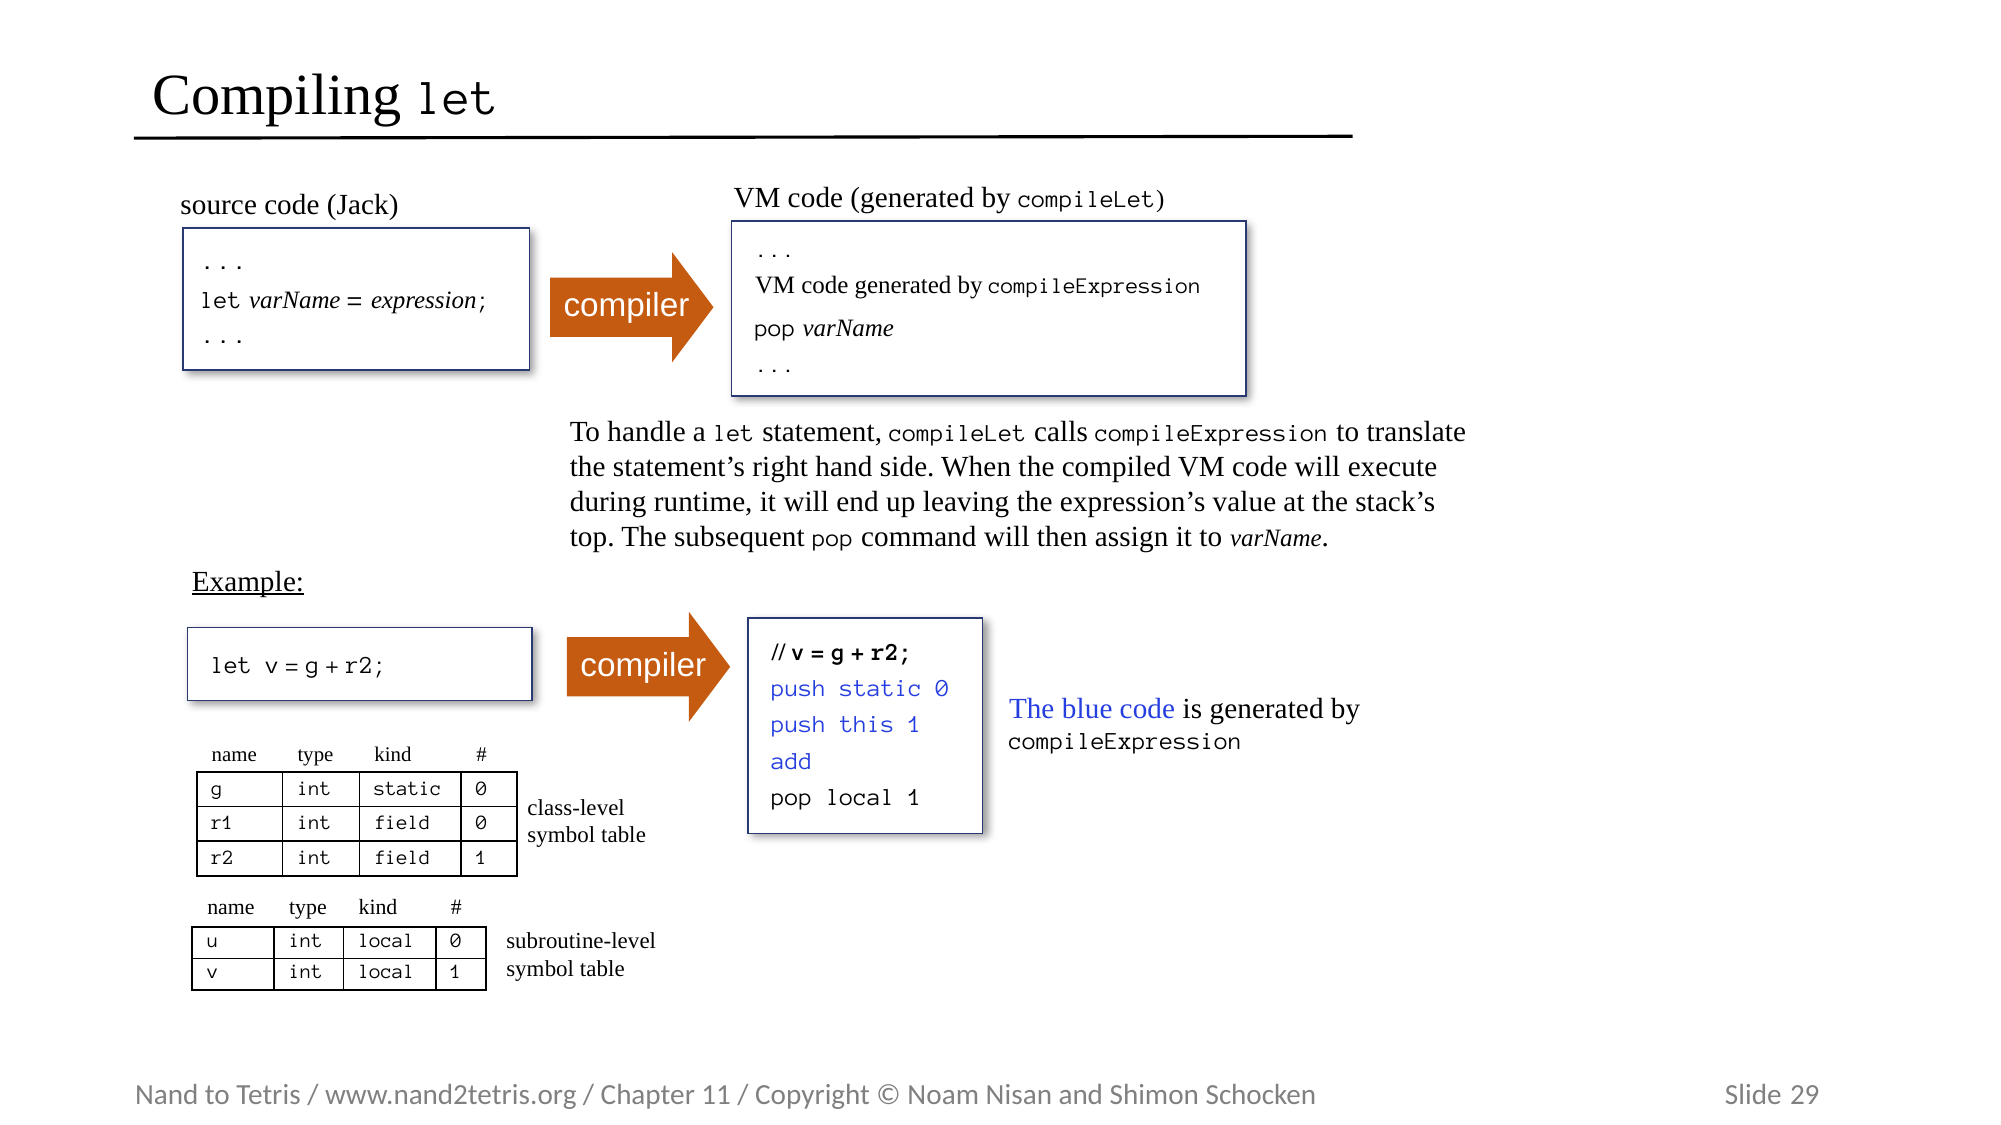

# Compiling let

VM code (generated by compileLet)
...
VM code generated by compileExpression
pop varName
...

compiler
To handle a let statement, compileLet calls compileExpression to translate the statement’s right hand side. When the compiled VM code will execute during runtime, it will end up leaving the expression’s value at the stack’s top. The subsequent pop command will then assign it to varName.
source code (Jack)
...
let varName = expression;
...
Example:
compiler
// v = g + r2;
push static 0
push this 1
add
pop local 1

let v = g + r2;
The blue code is generated by compileExpression
| name | type | kind | # |
| --- | --- | --- | --- |
| g | int | static | 0 |
| r1 | int | field | 0 |
| r2 | int | field | 1 |
class-level
symbol table
| name | type | kind | # |
| --- | --- | --- | --- |
| u | int | local | 0 |
| v | int | local | 1 |
subroutine-level symbol table